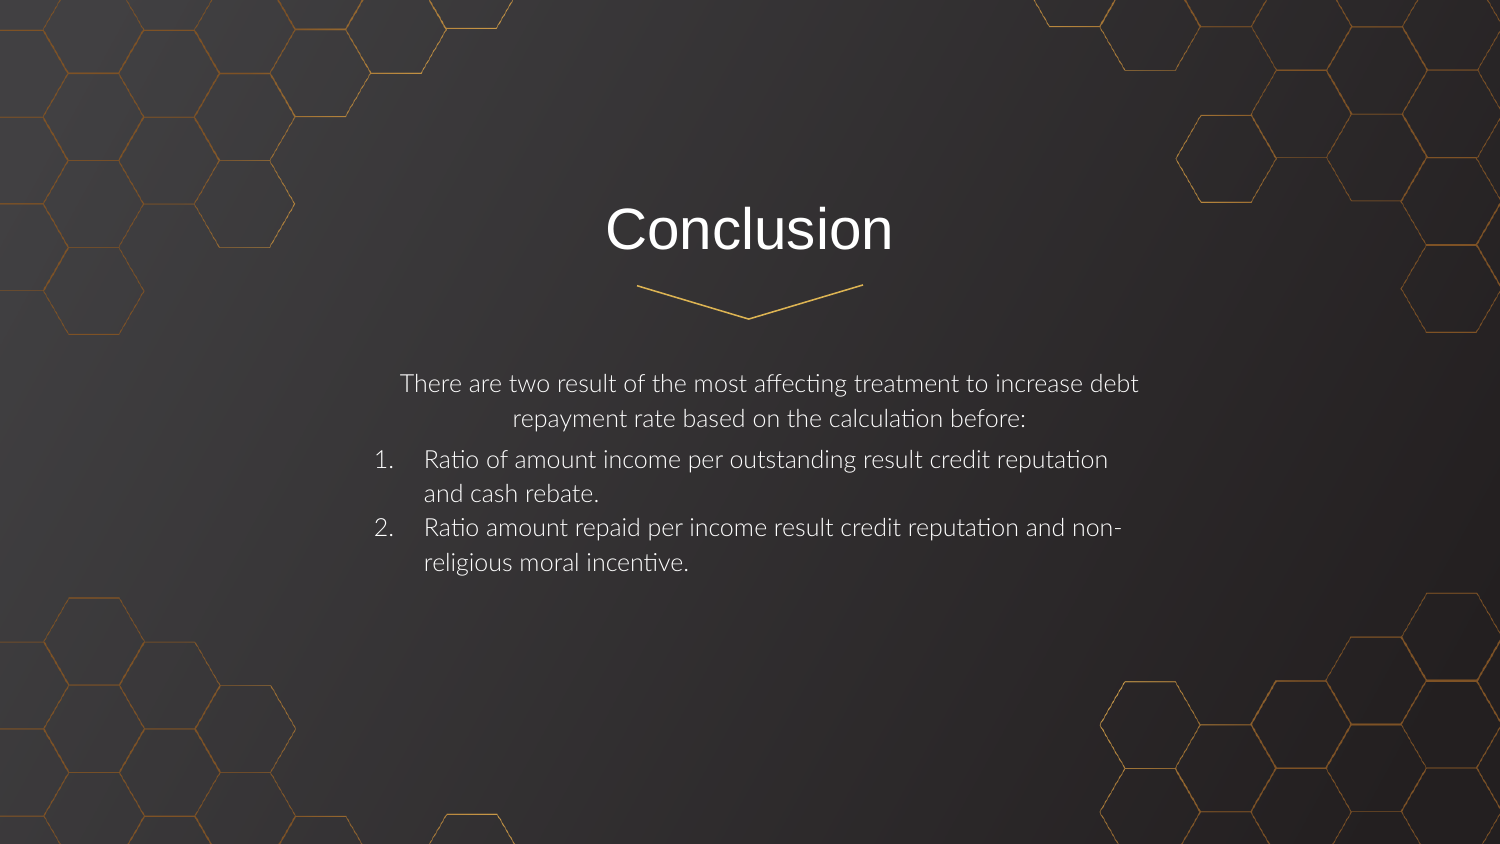

# Conclusion

There are two result of the most affecting treatment to increase debt repayment rate based on the calculation before:
Ratio of amount income per outstanding result credit reputation and cash rebate.
Ratio amount repaid per income result credit reputation and non-religious moral incentive.